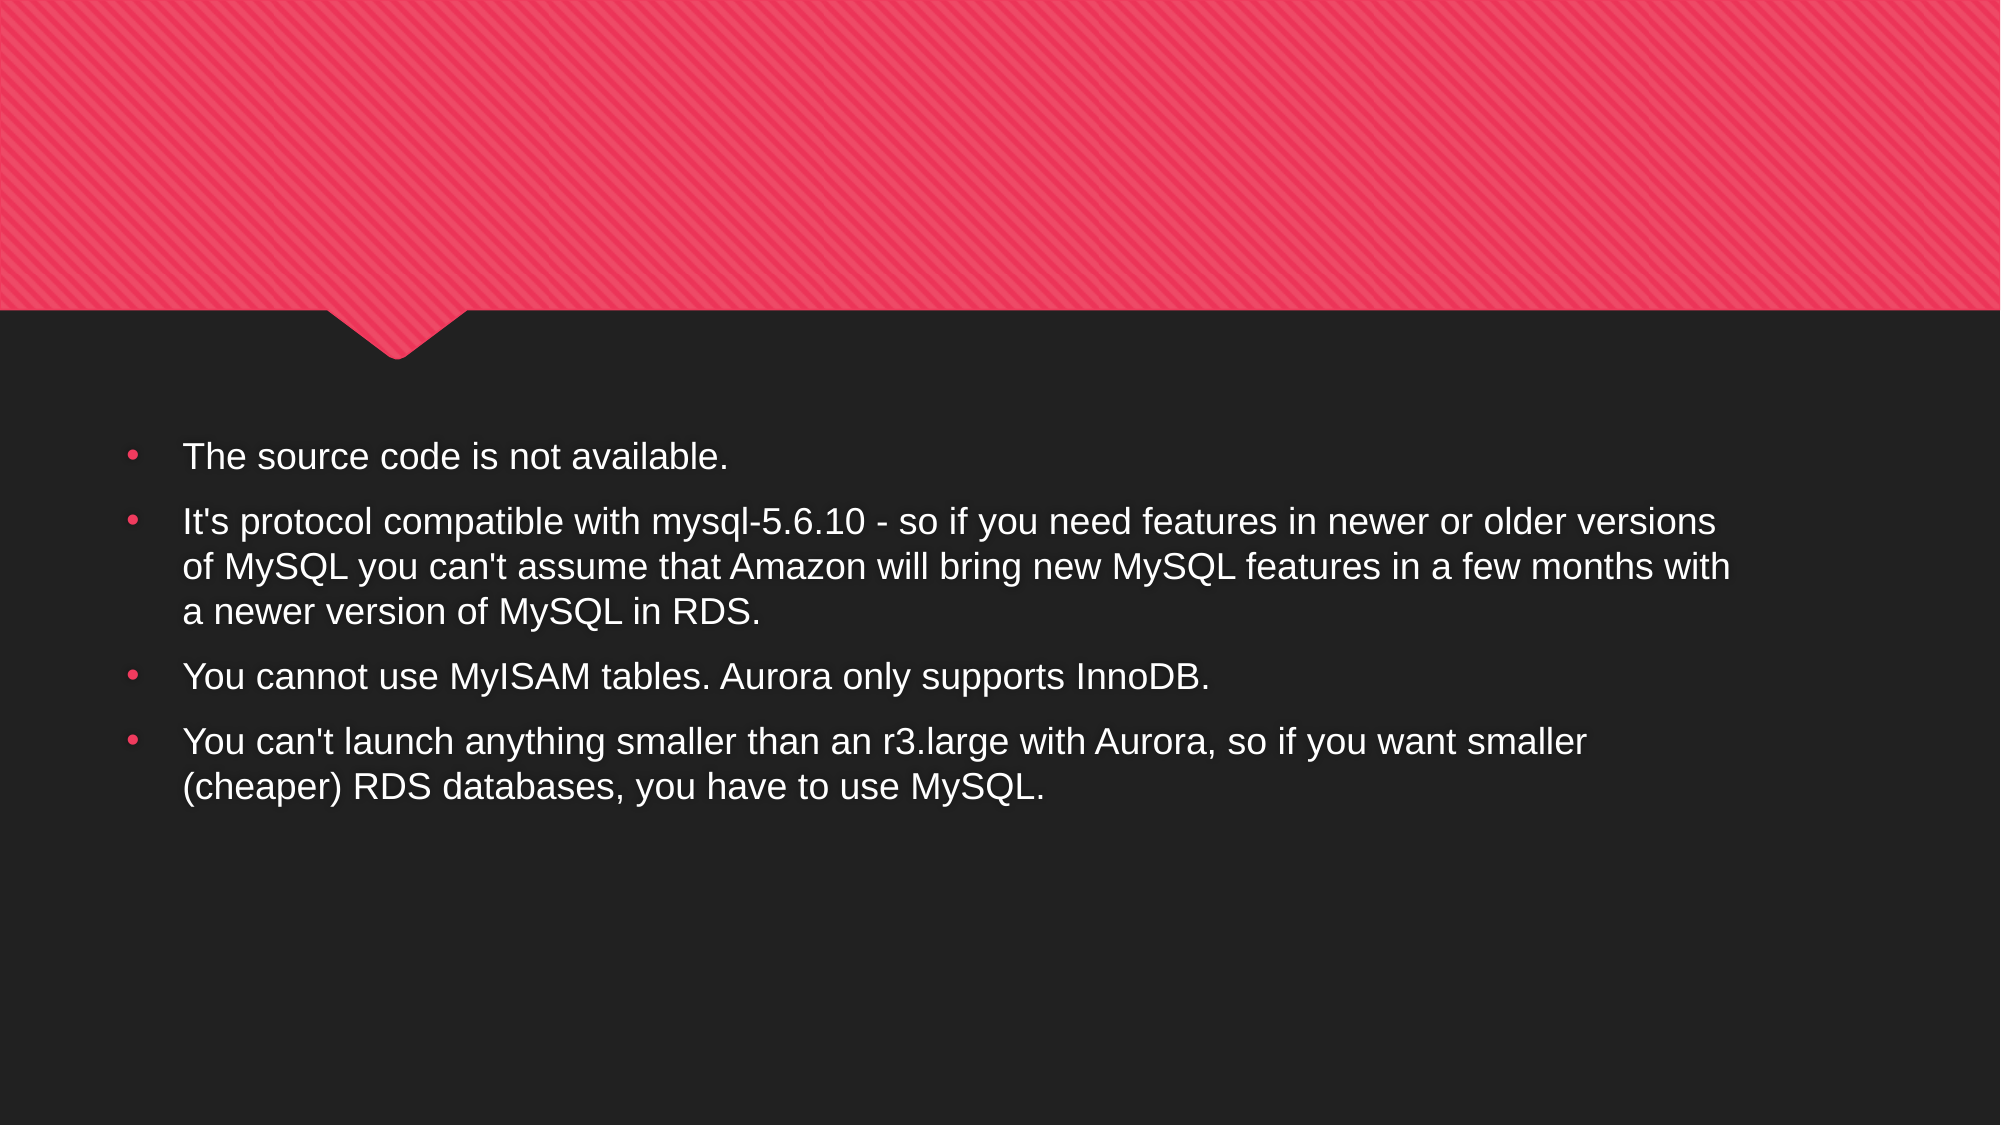

The source code is not available.
It's protocol compatible with mysql-5.6.10 - so if you need features in newer or older versions of MySQL you can't assume that Amazon will bring new MySQL features in a few months with a newer version of MySQL in RDS.
You cannot use MyISAM tables. Aurora only supports InnoDB.
You can't launch anything smaller than an r3.large with Aurora, so if you want smaller (cheaper) RDS databases, you have to use MySQL.